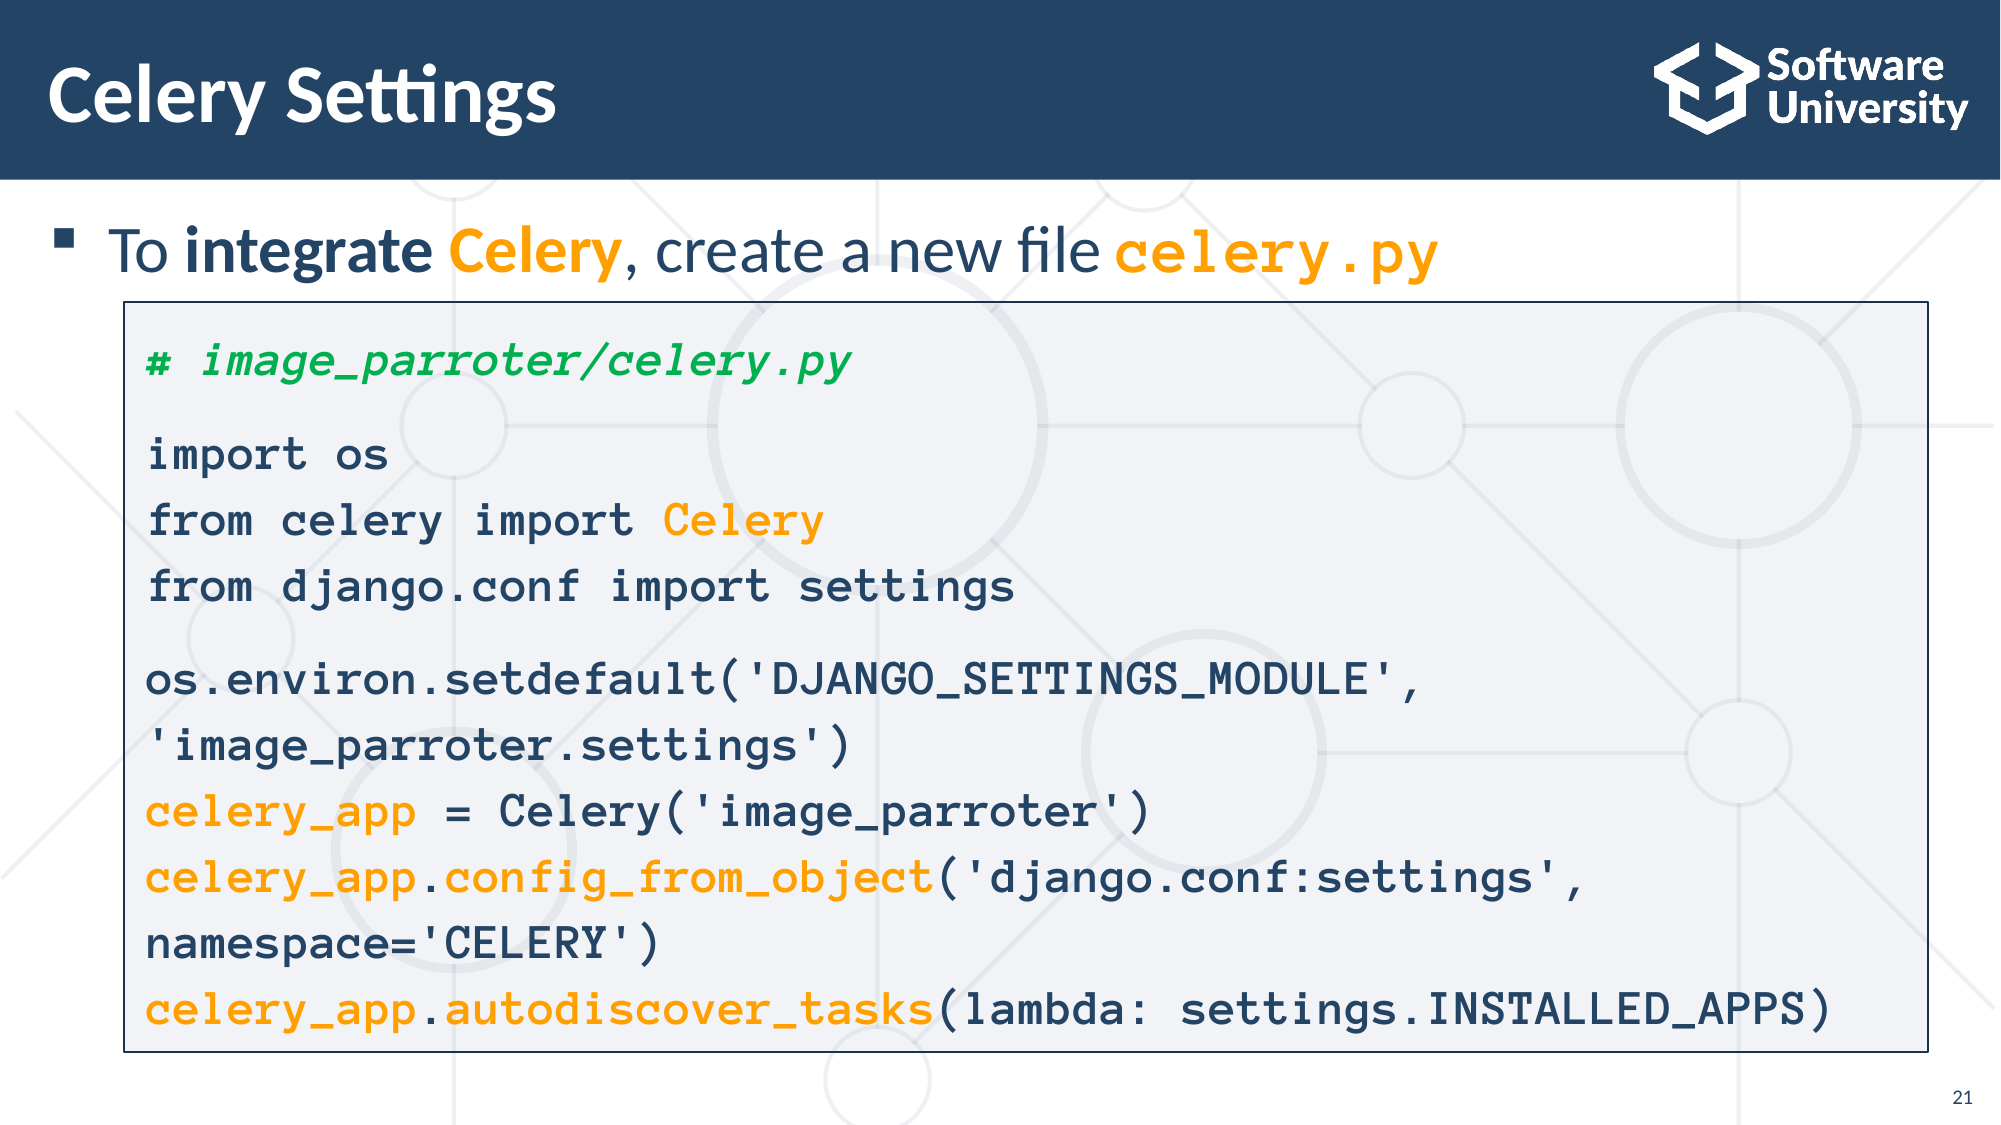

# Celery Settings
To integrate Celery, create a new file celery.py
# image_parroter/celery.py

import os
from celery import Celery
from django.conf import settings

os.environ.setdefault('DJANGO_SETTINGS_MODULE', 'image_parroter.settings')
celery_app = Celery('image_parroter')
celery_app.config_from_object('django.conf:settings', namespace='CELERY')
celery_app.autodiscover_tasks(lambda: settings.INSTALLED_APPS)
21